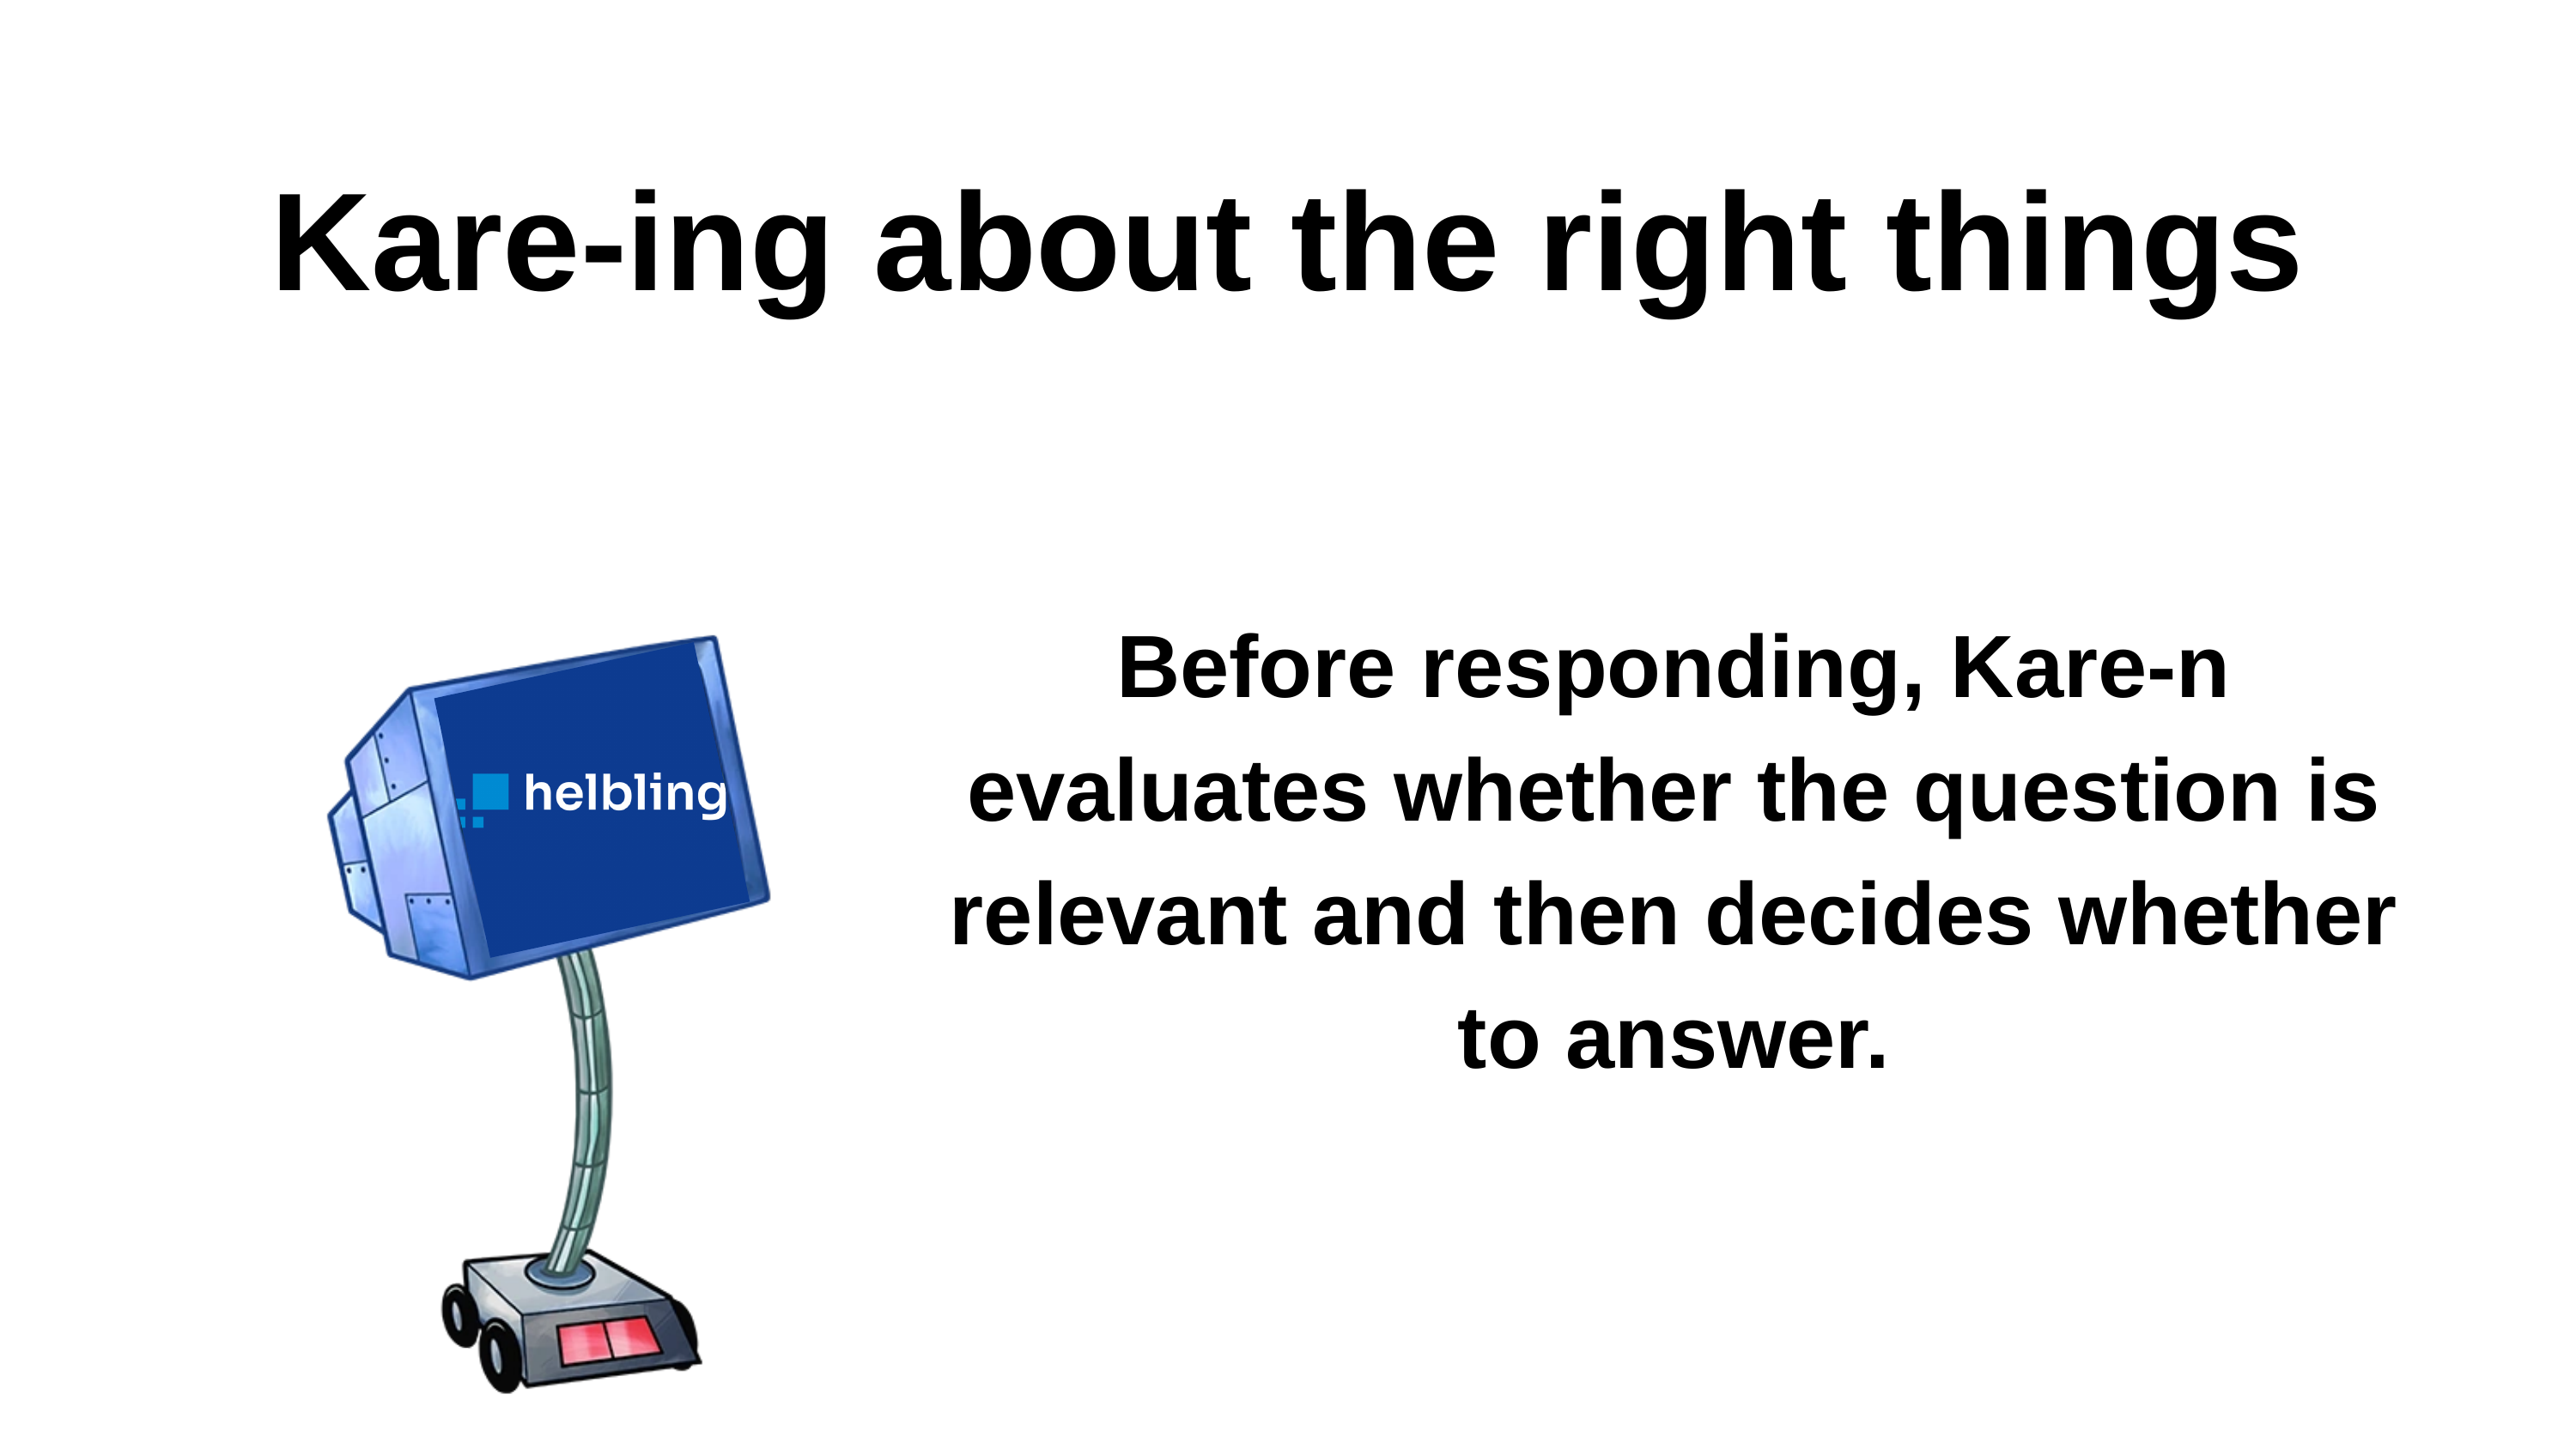

Kare-ing about the right things
Before responding, Kare-n evaluates whether the question is relevant and then decides whether to answer.